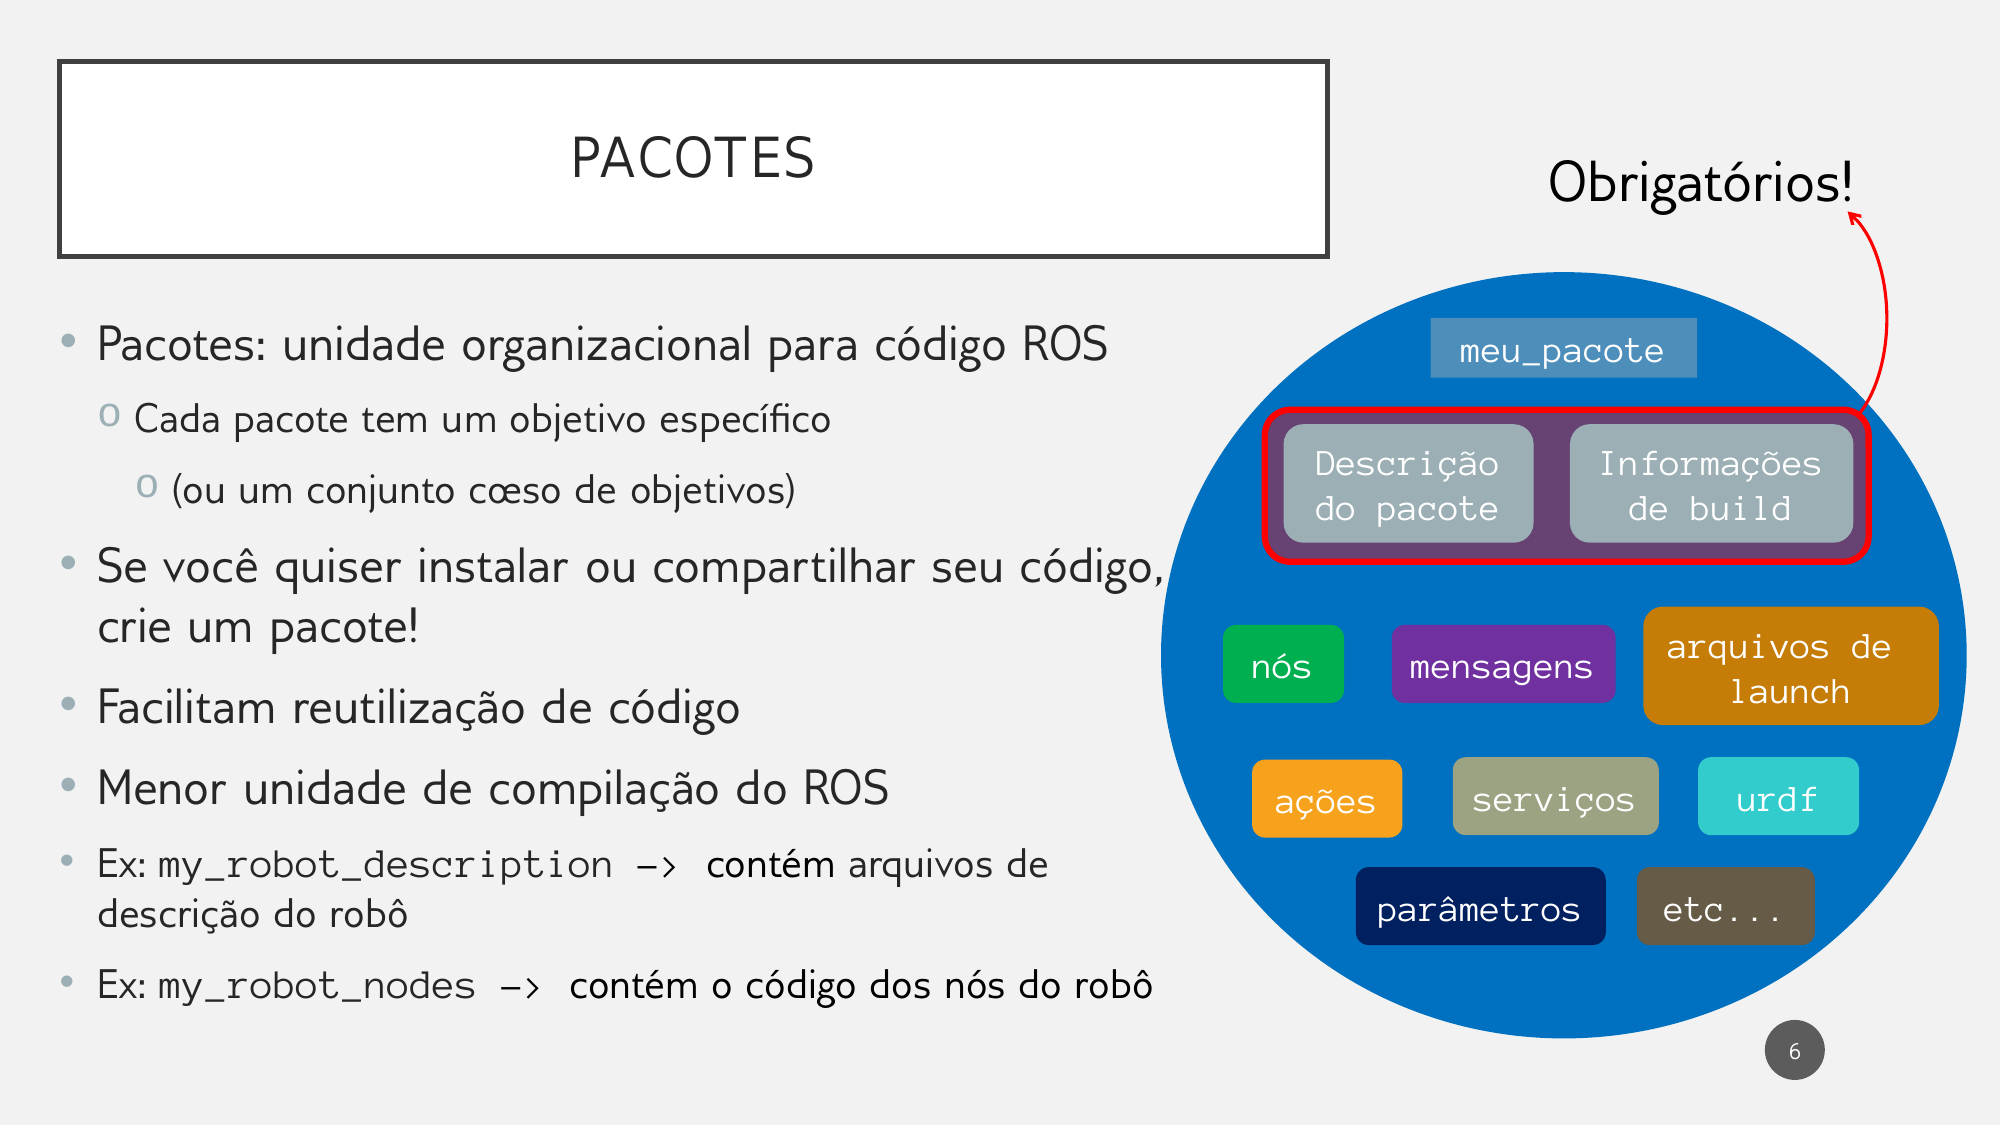

# Pacotes
Obrigatórios!

Pacotes: unidade organizacional para código ROS
Cada pacote tem um objetivo específico
(ou um conjunto coeso de objetivos)
Se você quiser instalar ou compartilhar seu código, crie um pacote!
Facilitam reutilização de código
Menor unidade de compilação do ROS
Ex: my_robot_description -> contém arquivos de descrição do robô
Ex: my_robot_nodes -> contém o código dos nós do robô
meu_pacote

Descrição do pacote
Informações de build
arquivos de
launch
nós
mensagens
serviços
urdf
ações
parâmetros
etc...
6